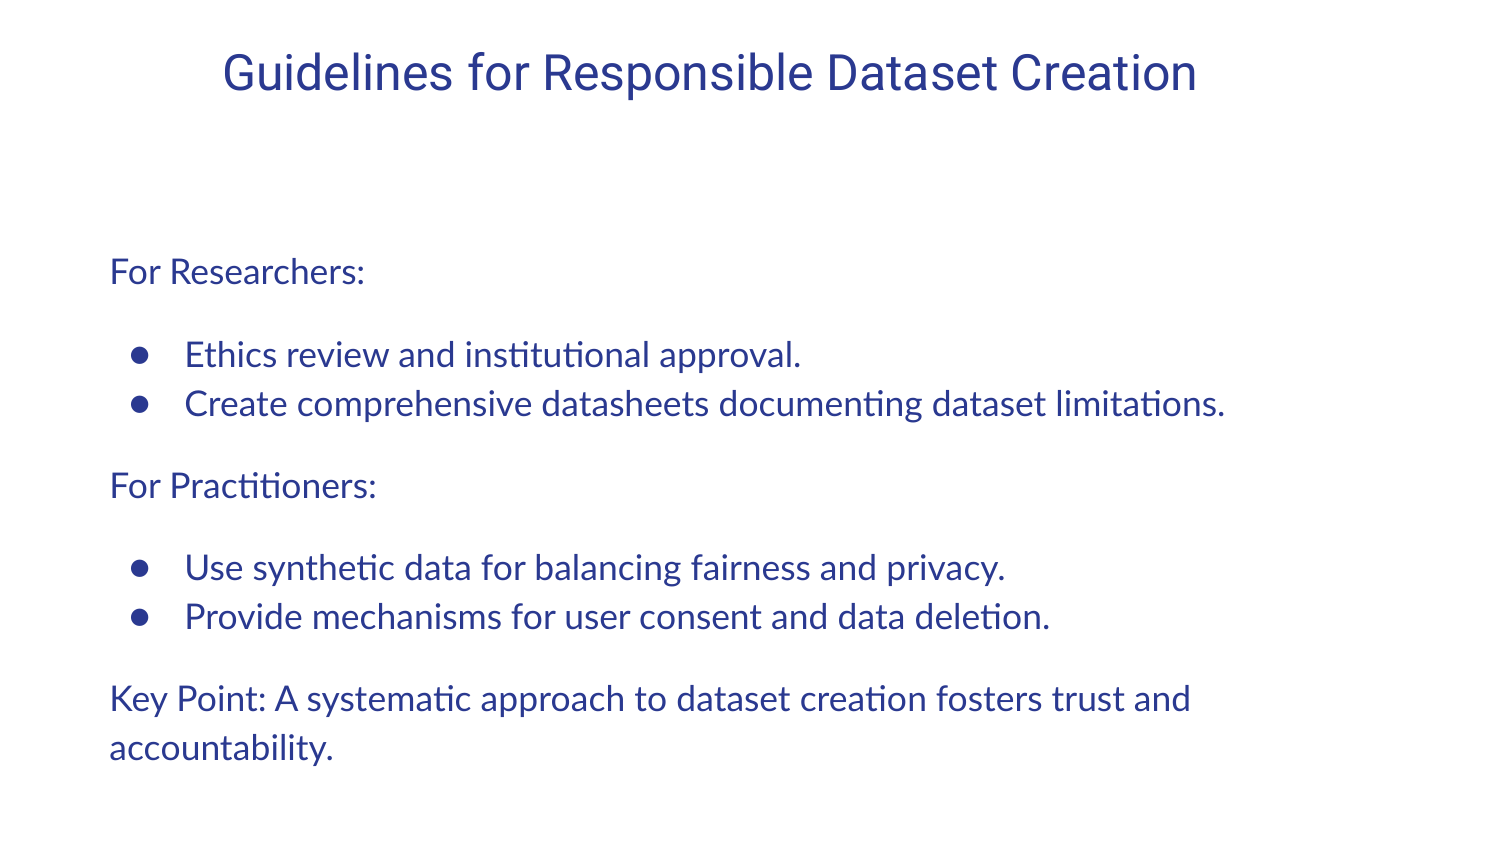

Guidelines for Responsible Dataset Creation
For Researchers:
Ethics review and institutional approval.
Create comprehensive datasheets documenting dataset limitations.
For Practitioners:
Use synthetic data for balancing fairness and privacy.
Provide mechanisms for user consent and data deletion.
Key Point: A systematic approach to dataset creation fosters trust and accountability.